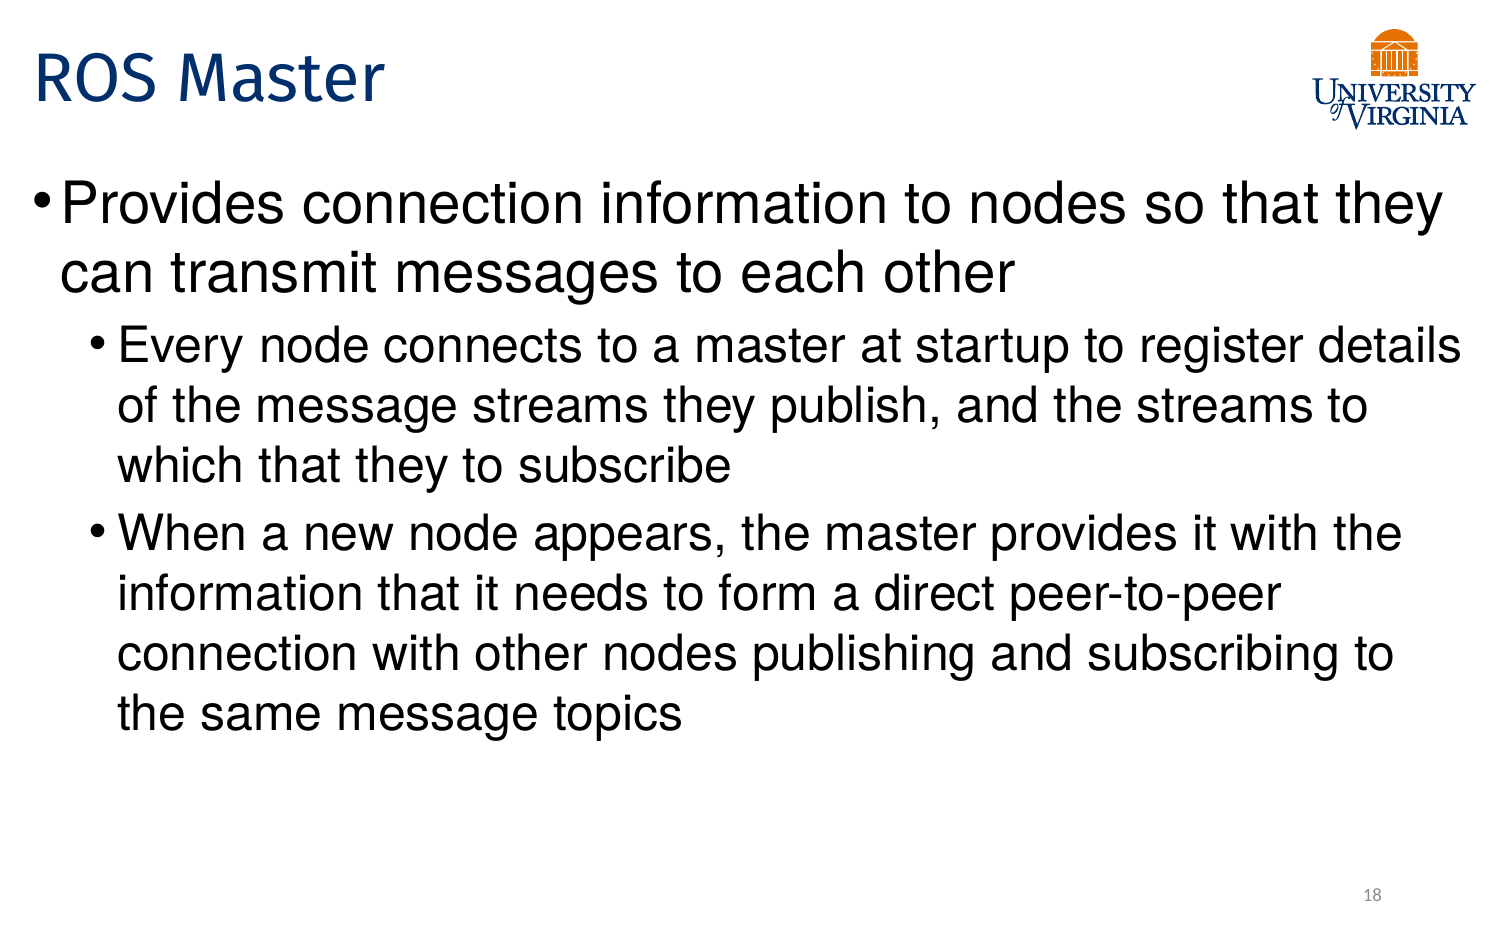

# ROS Master
Provides connection information to nodes so that they can transmit messages to each other
Every node connects to a master at startup to register details of the message streams they publish, and the streams to which that they to subscribe
When a new node appears, the master provides it with the information that it needs to form a direct peer-to-peer connection with other nodes publishing and subscribing to the same message topics

18